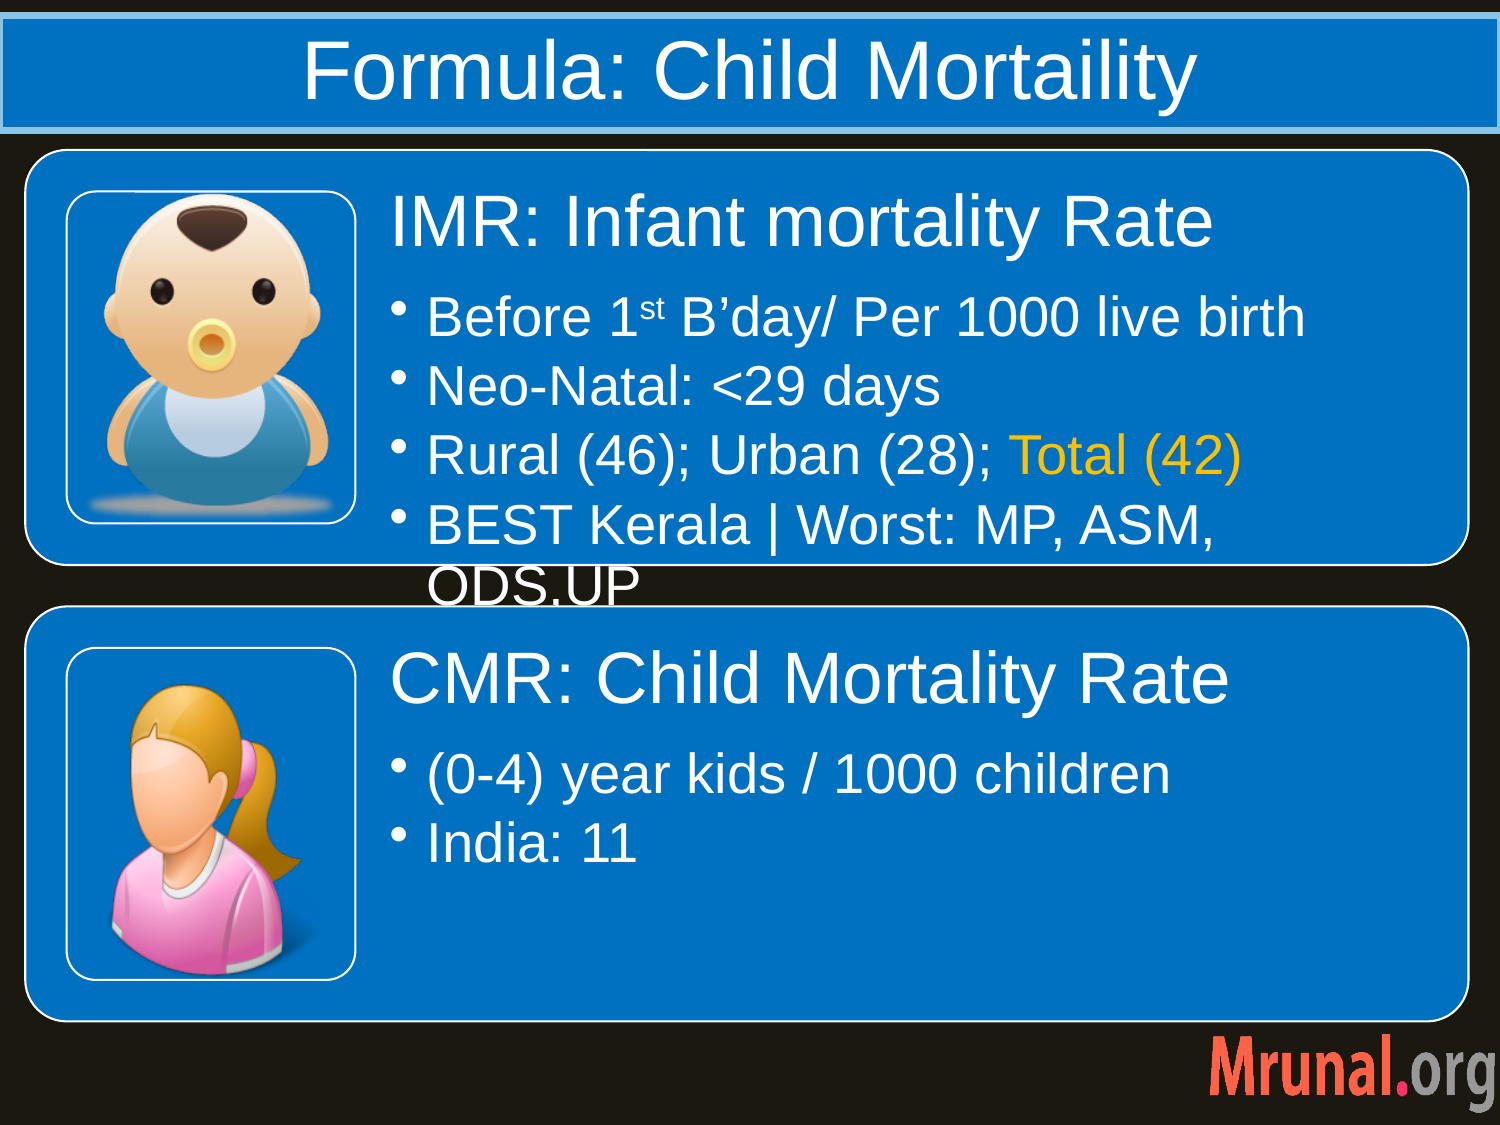

# Formula: Child Mortaility
IMR: Infant mortality Rate
Before 1st B’day/ Per 1000 live birth
Neo-Natal: <29 days
Rural (46); Urban (28); Total (42)
BEST Kerala | Worst: MP, ASM, ODS,UP
CMR: Child Mortality Rate
(0-4) year kids / 1000 children
India: 11